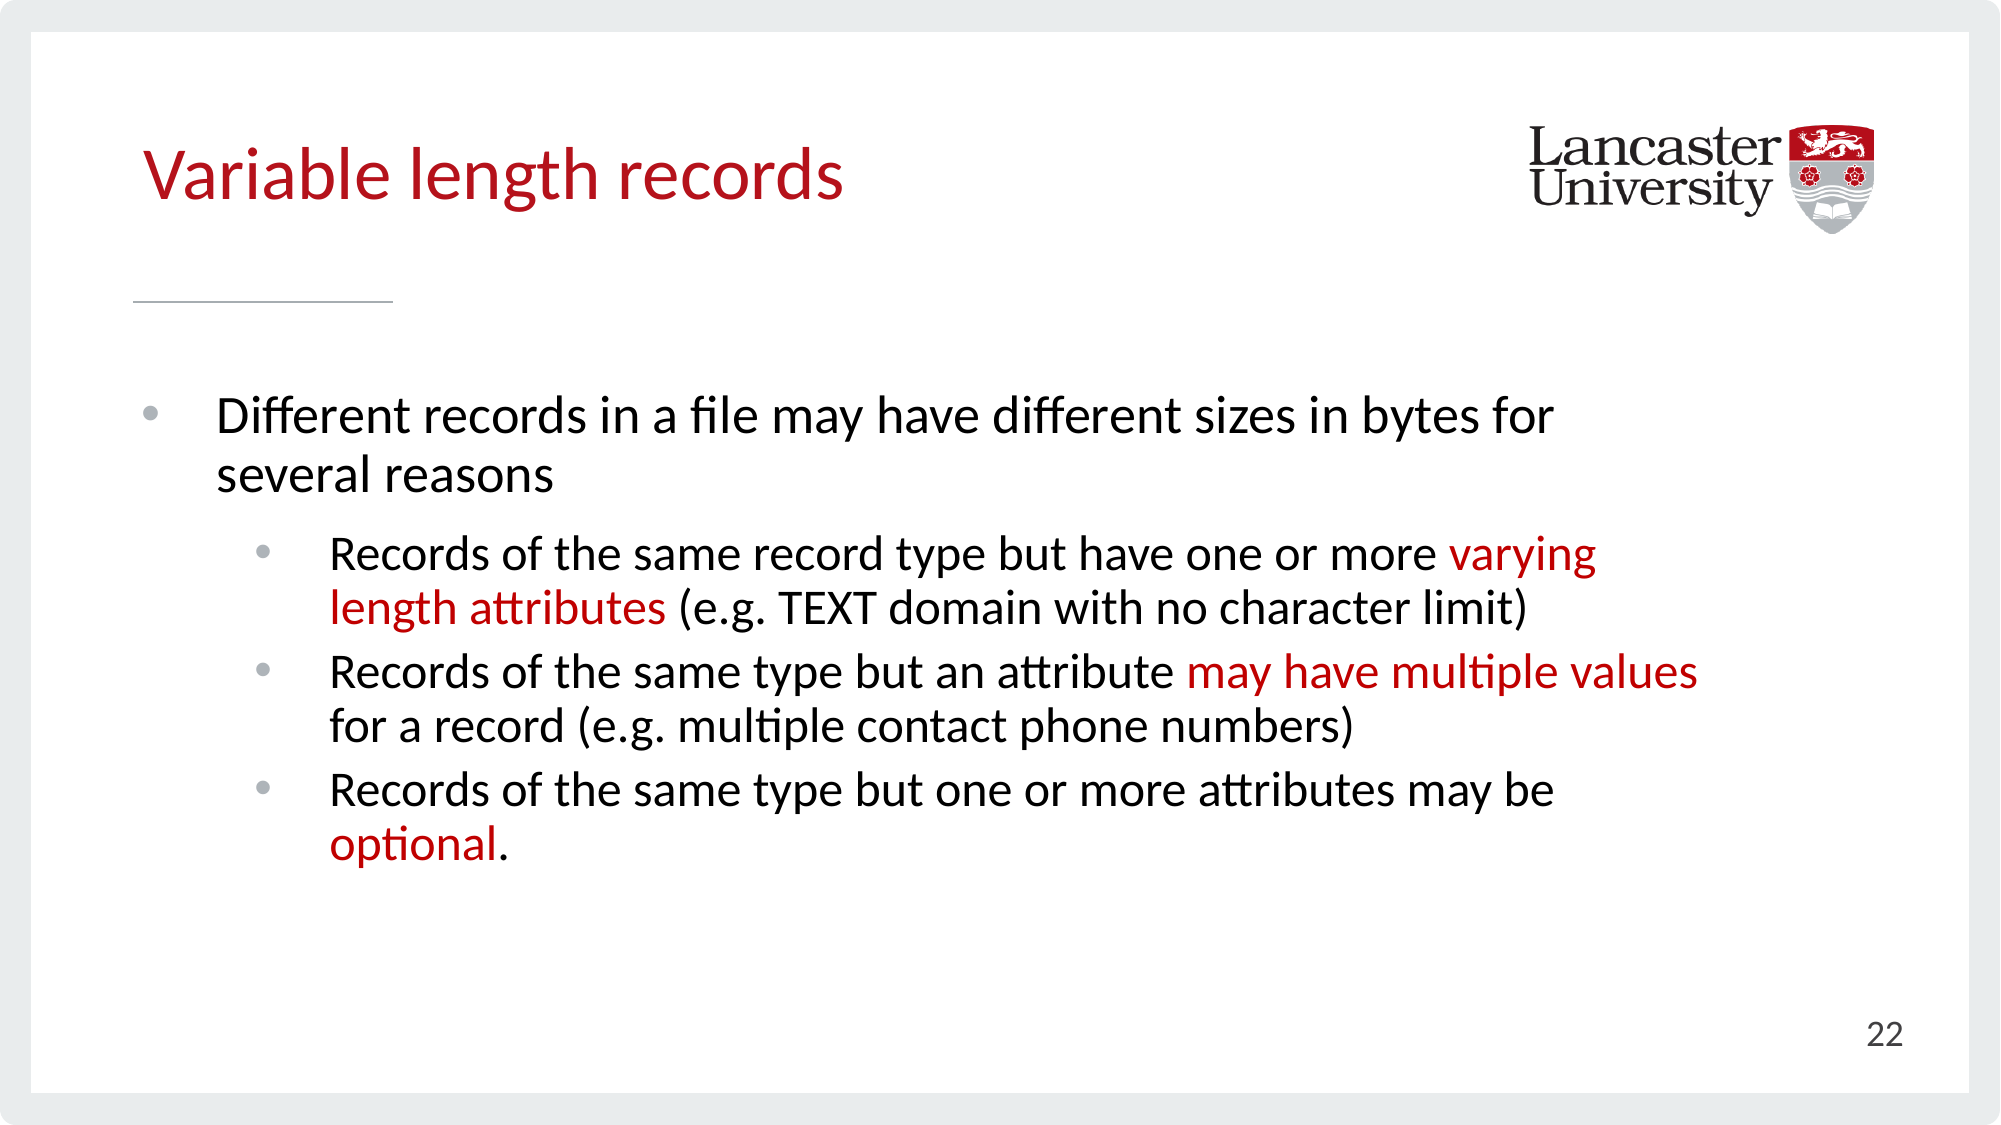

# Variable length records
Different records in a file may have different sizes in bytes for several reasons
Records of the same record type but have one or more varying length attributes (e.g. TEXT domain with no character limit)
Records of the same type but an attribute may have multiple values for a record (e.g. multiple contact phone numbers)
Records of the same type but one or more attributes may be optional.

22